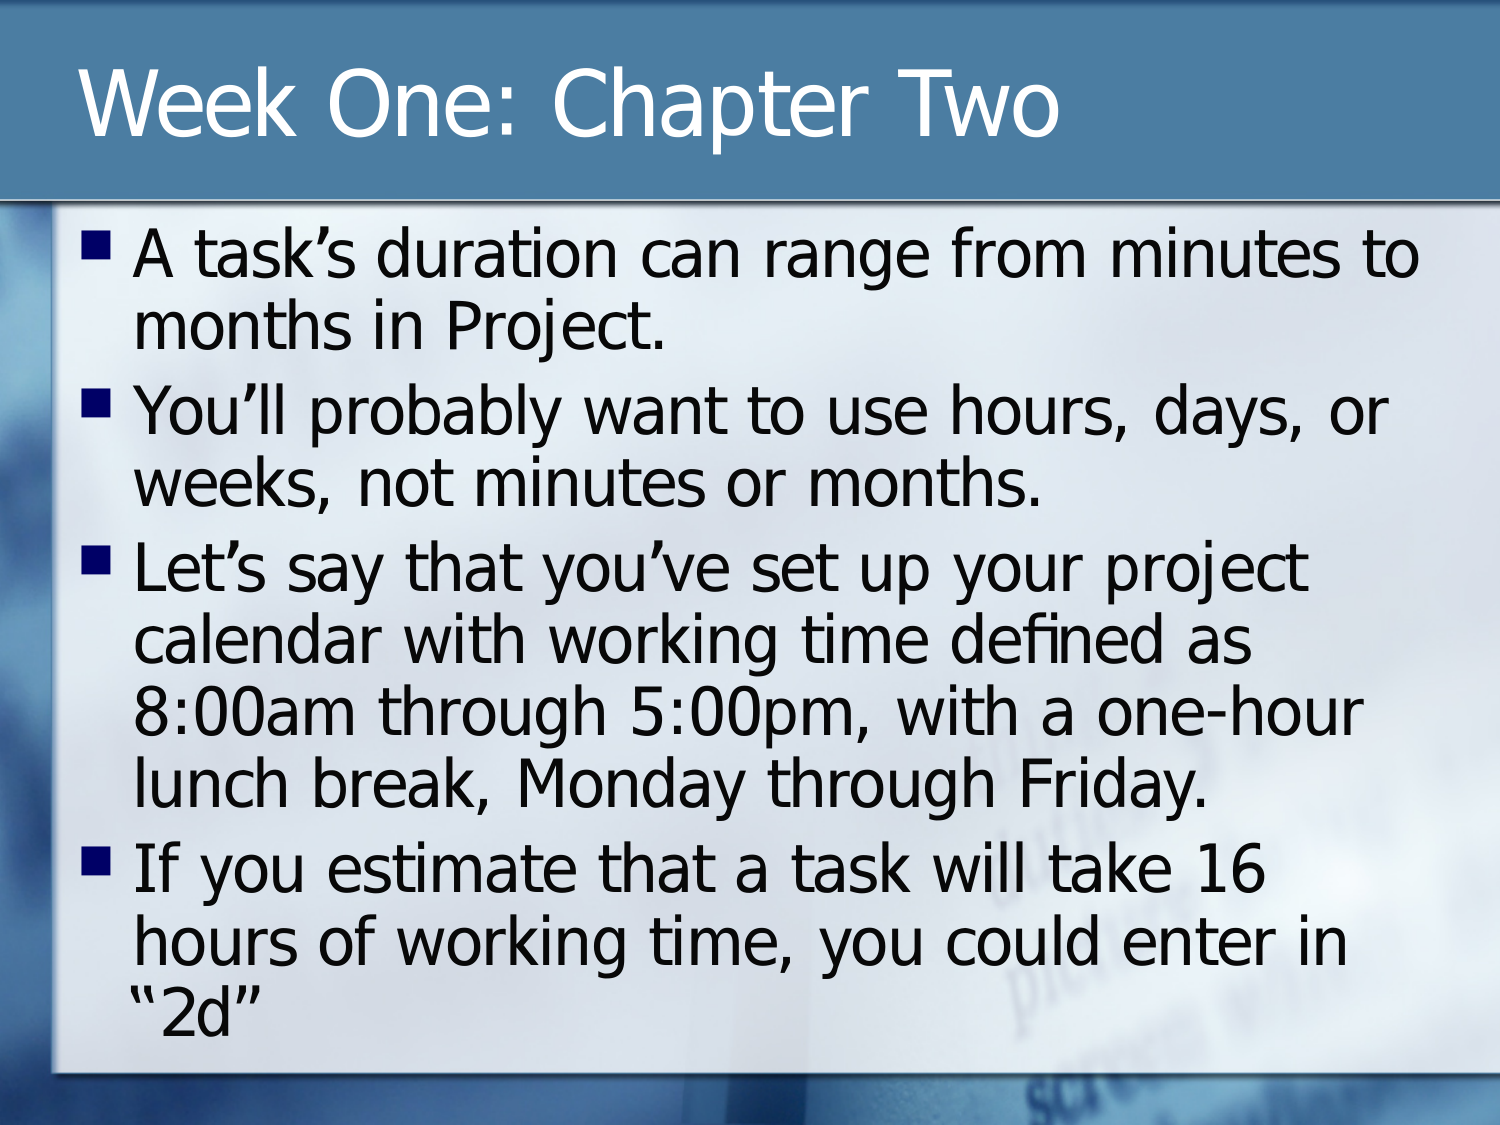

# Week One: Chapter Two
A task’s duration can range from minutes to months in Project.
You’ll probably want to use hours, days, or weeks, not minutes or months.
Let’s say that you’ve set up your project calendar with working time defined as 8:00am through 5:00pm, with a one-hour lunch break, Monday through Friday.
If you estimate that a task will take 16 hours of working time, you could enter in “2d”